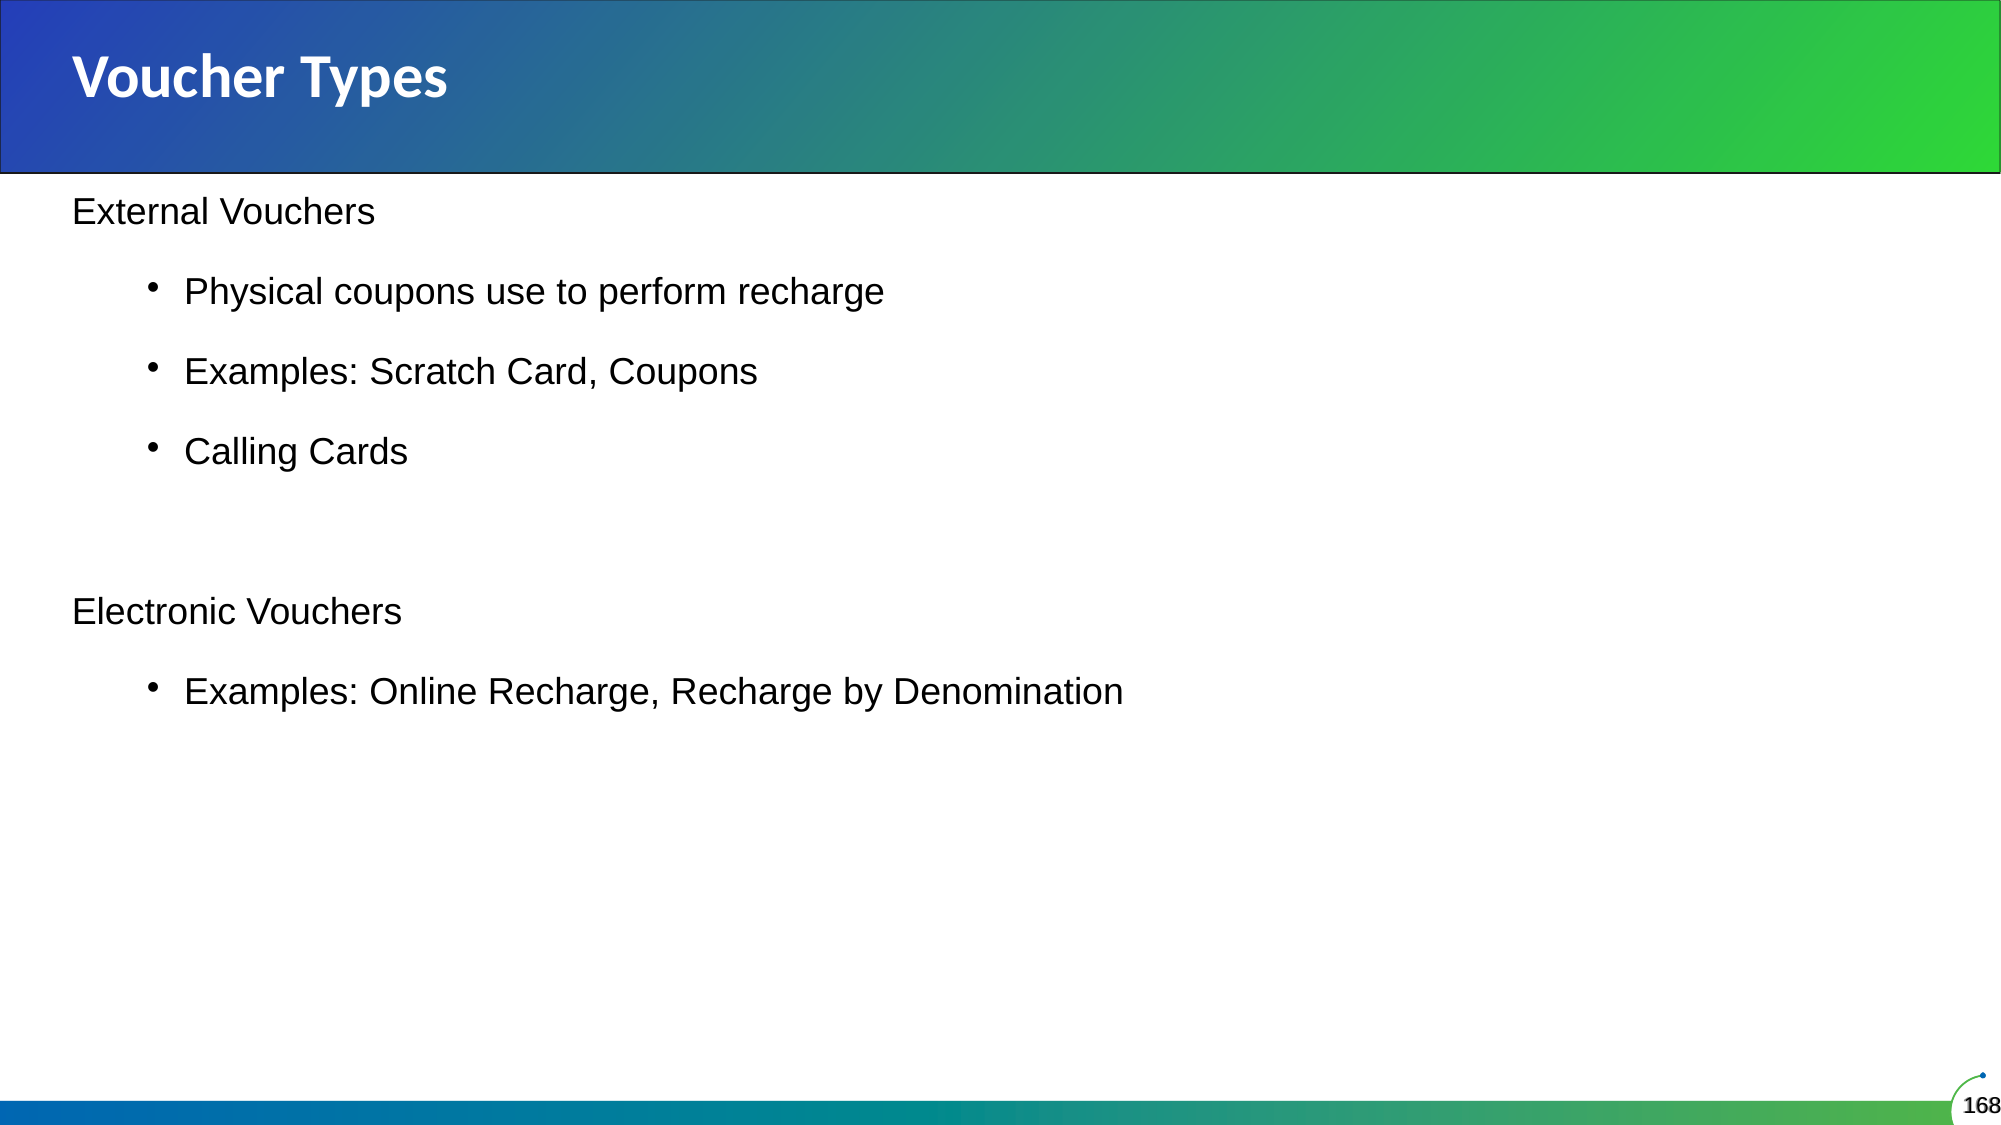

# Voucher Types
External Vouchers
Physical coupons use to perform recharge
Examples: Scratch Card, Coupons
Calling Cards

Electronic Vouchers
Examples: Online Recharge, Recharge by Denomination